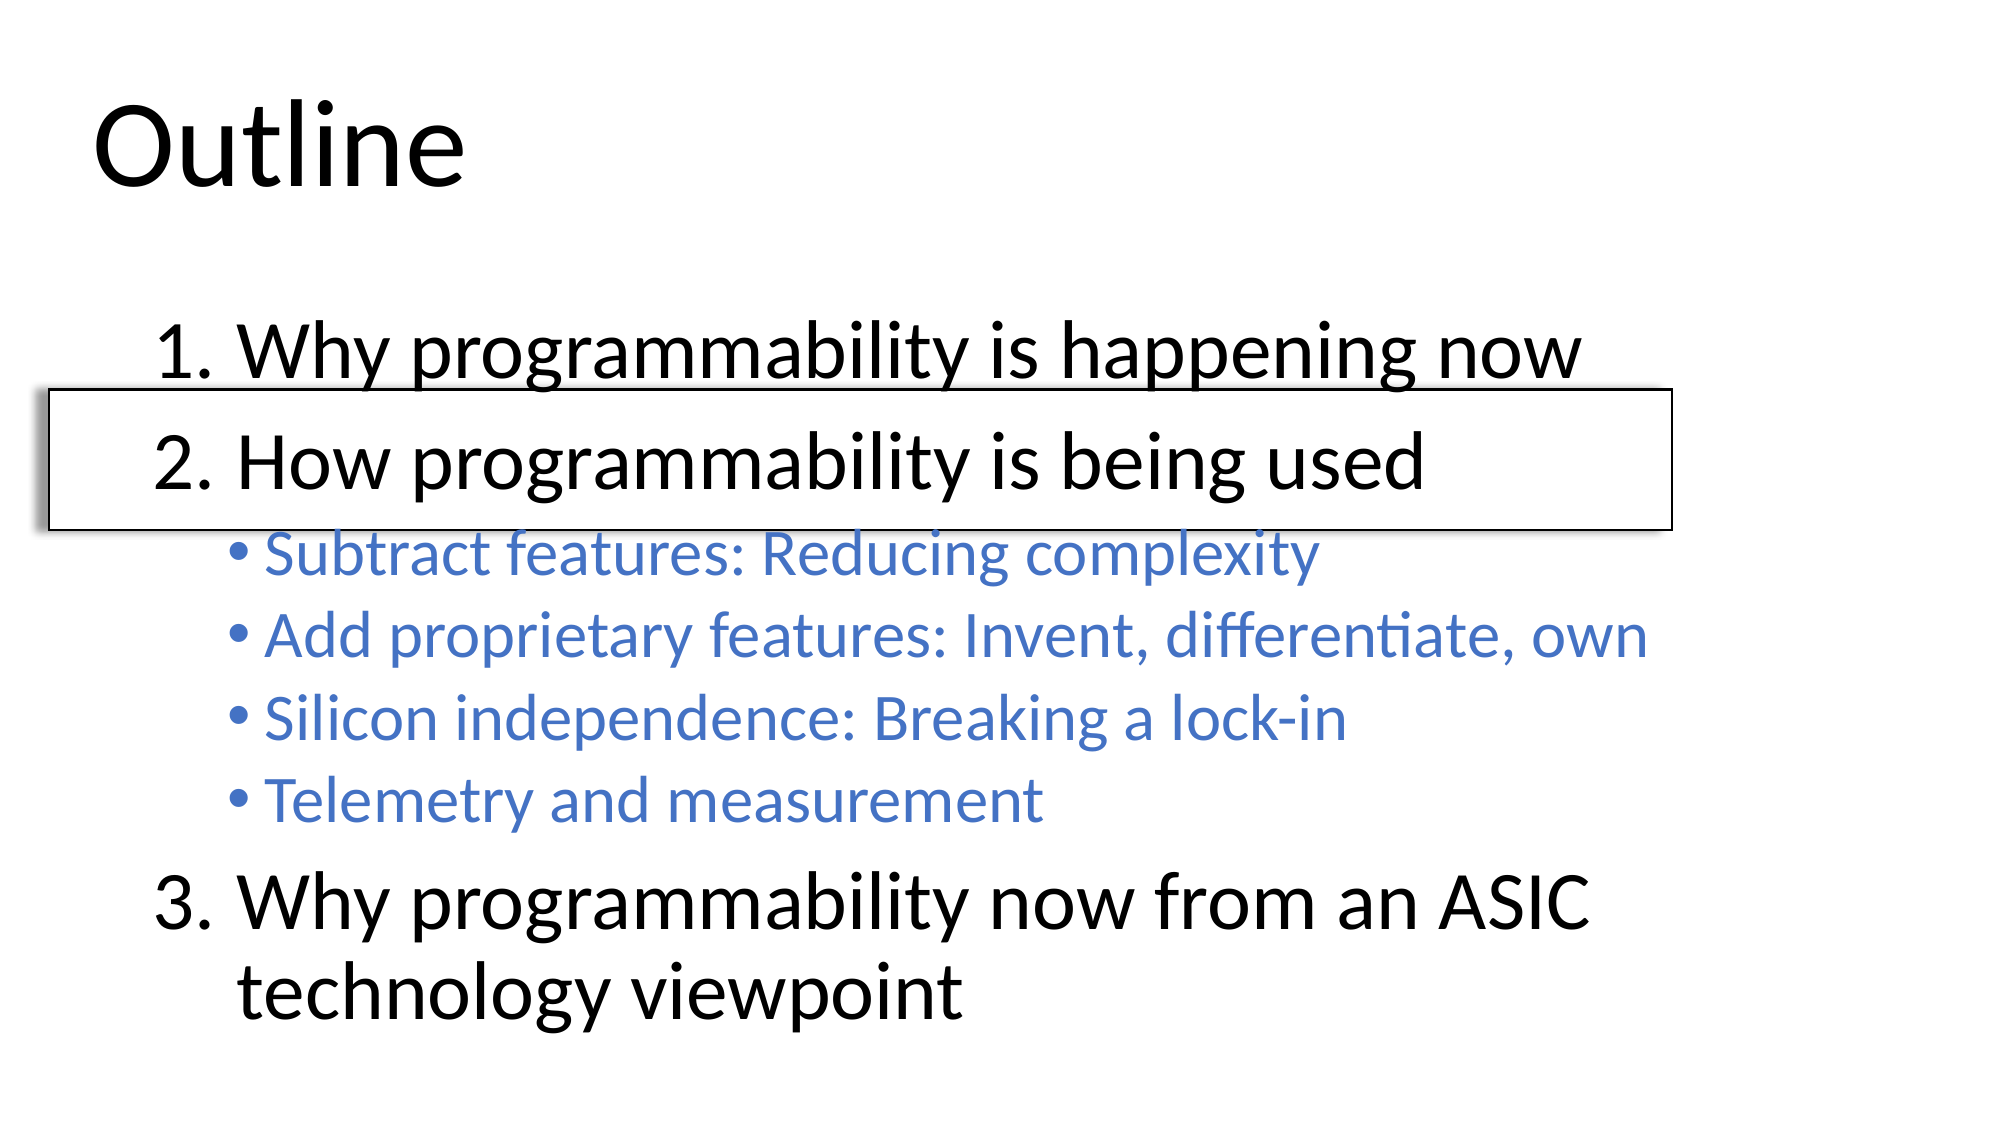

# Outline
Why programmability is happening now
How programmability is being used
Subtract features: Reducing complexity
Add proprietary features: Invent, differentiate, own
Silicon independence: Breaking a lock-in
Telemetry and measurement
Why programmability now from an ASIC technology viewpoint